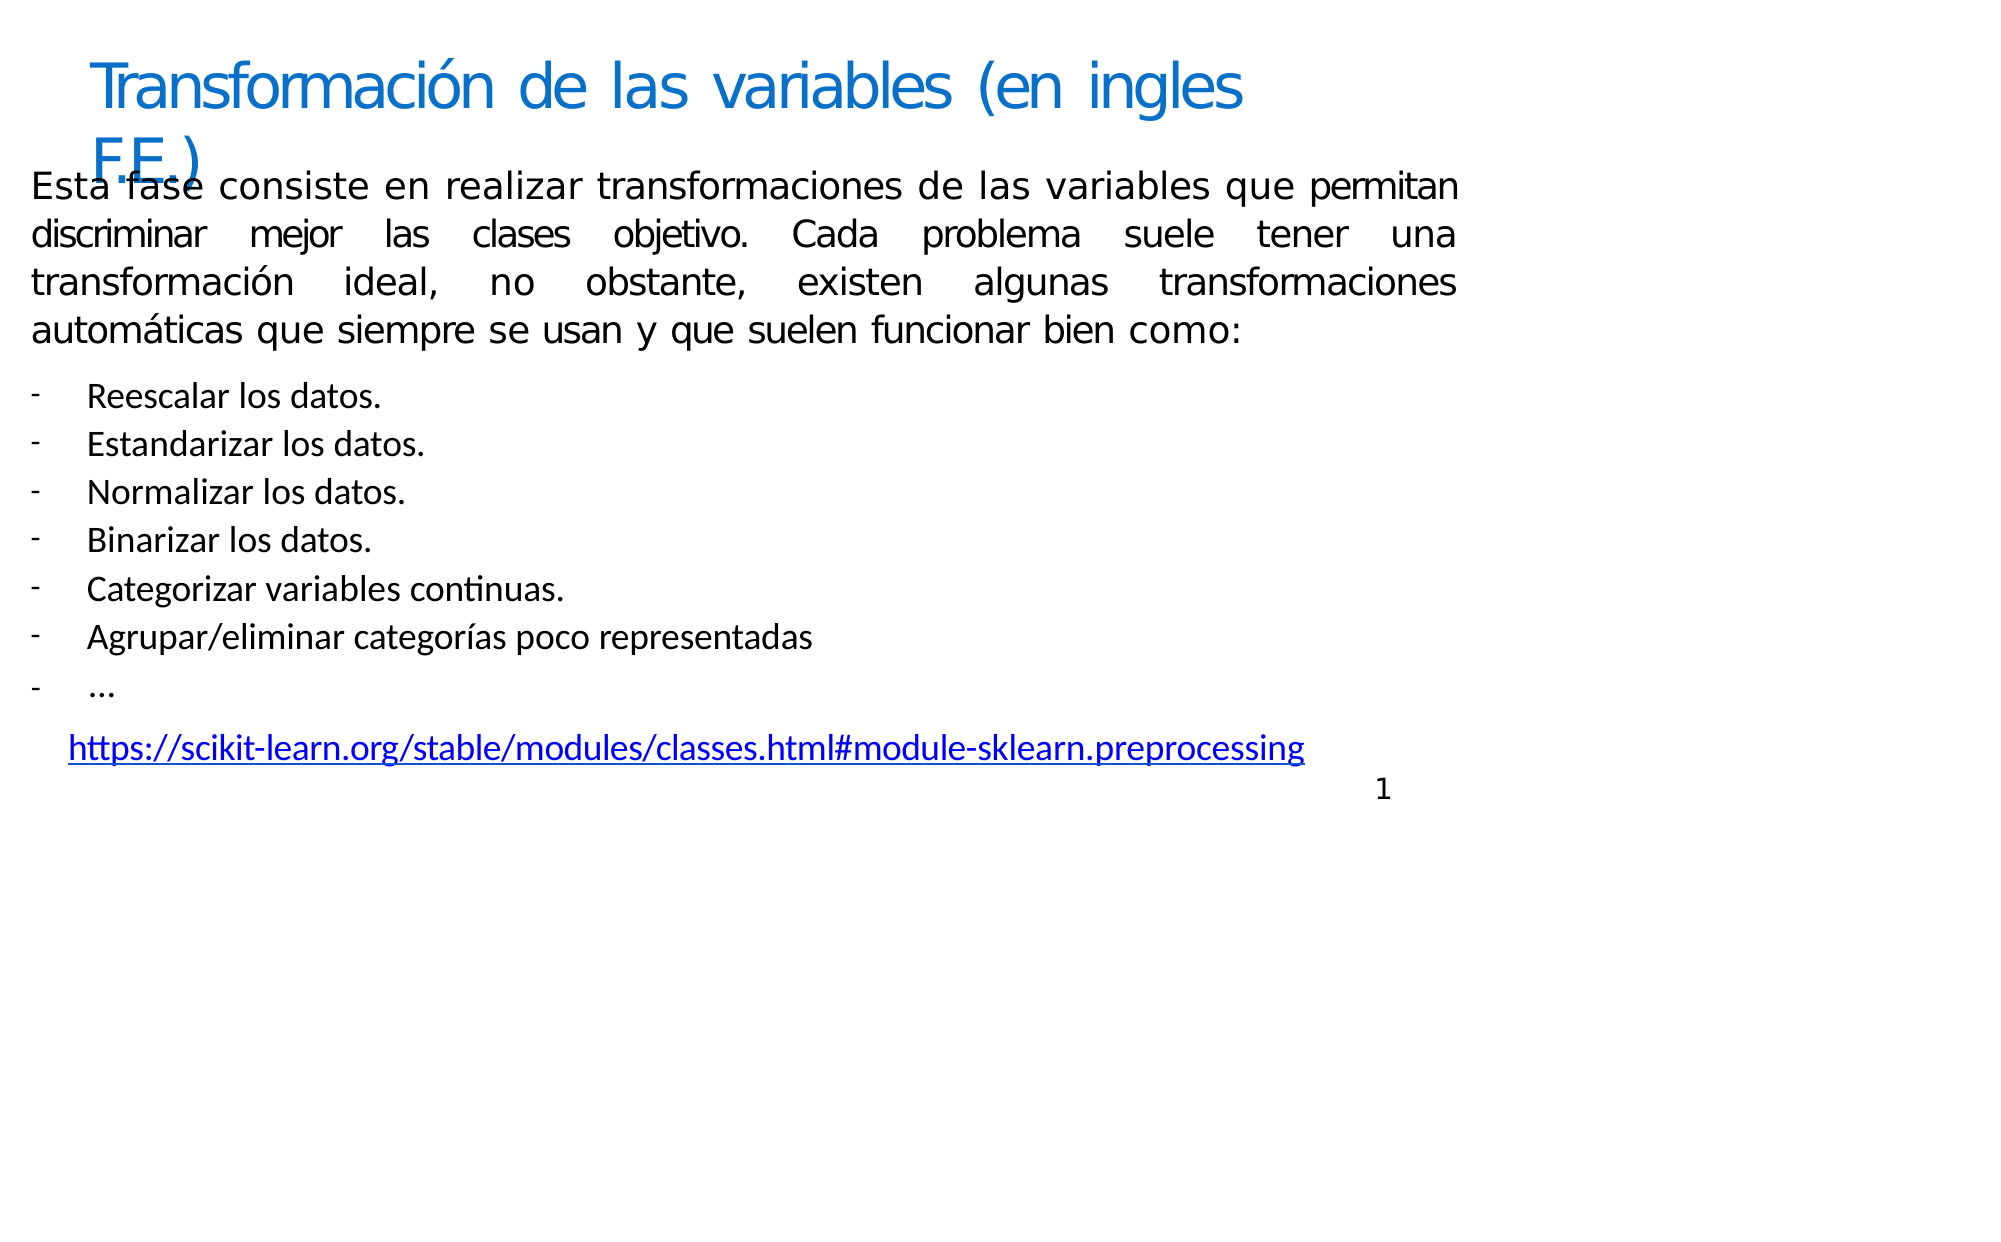

# Transformación de las variables (en ingles F.E.)
Esta fase consiste en realizar transformaciones de las variables que permitan discriminar mejor las clases objetivo. Cada problema suele tener una transformación ideal, no obstante, existen algunas transformaciones automáticas que siempre se usan y que suelen funcionar bien como:
Reescalar los datos.
Estandarizar los datos.
Normalizar los datos.
Binarizar los datos.
Categorizar variables continuas.
Agrupar/eliminar categorías poco representadas
-	…
https://scikit-learn.org/stable/modules/classes.html#module-sklearn.preprocessing
1